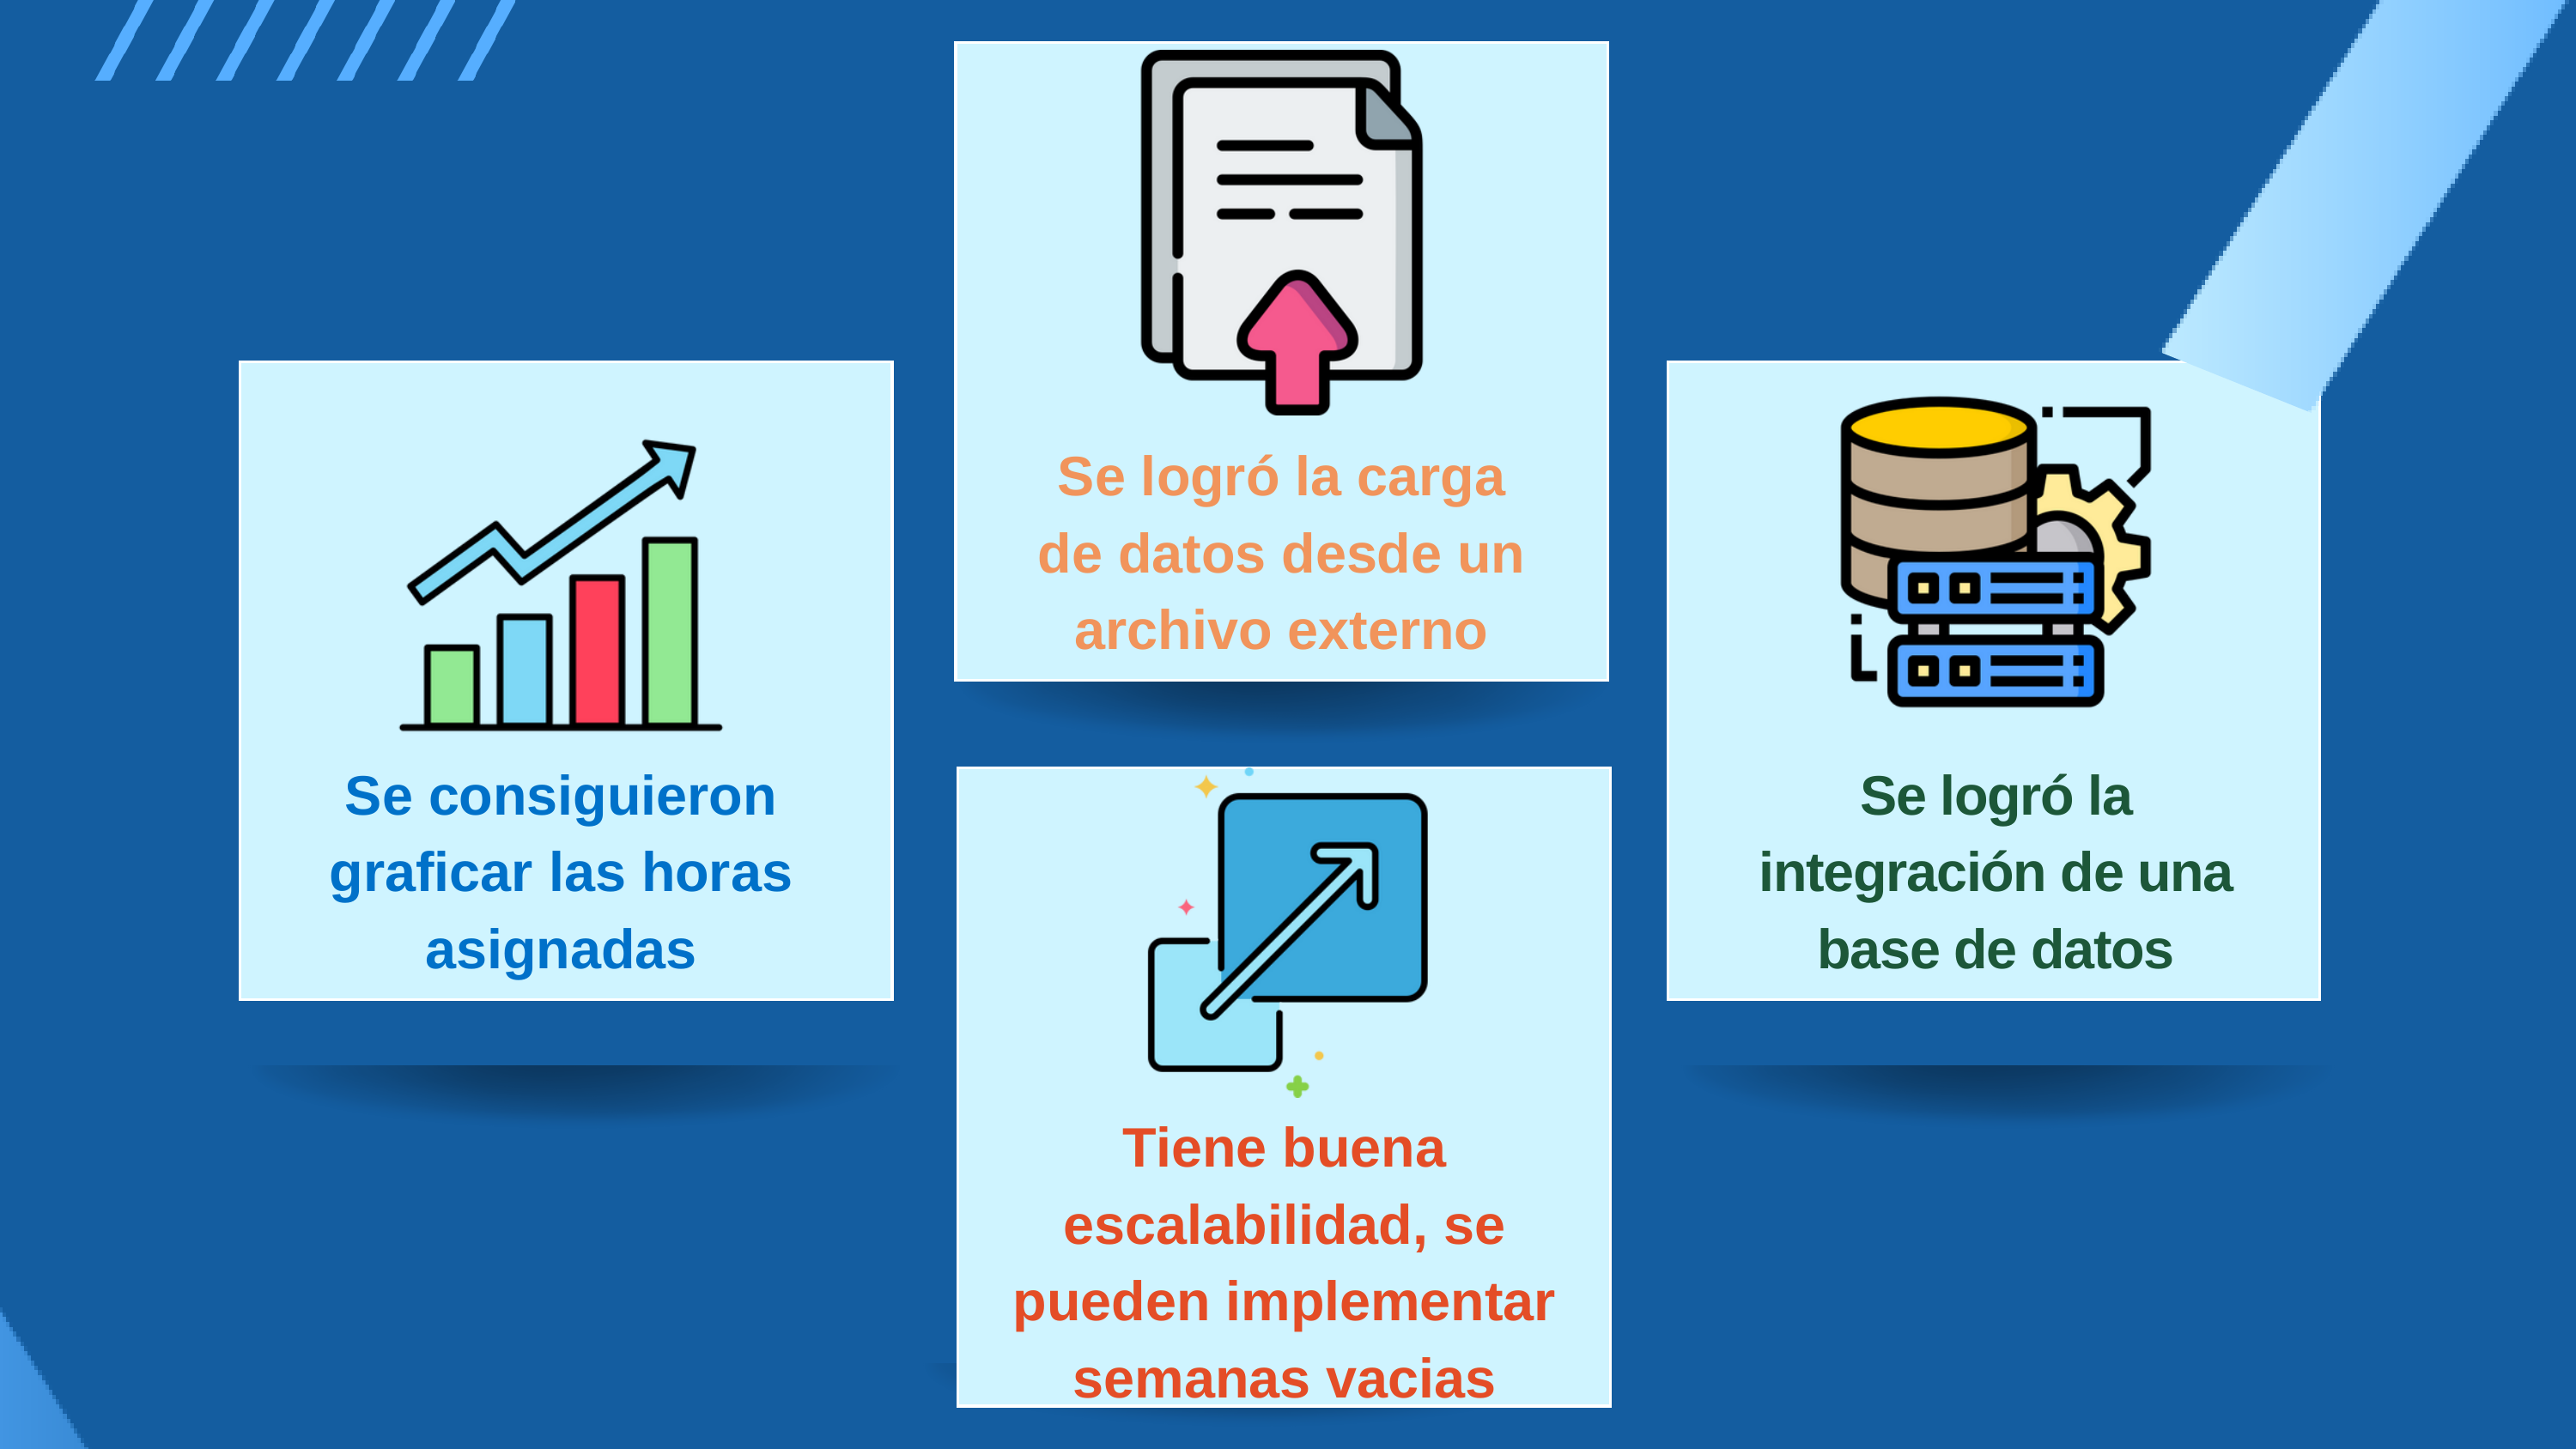

Se logró la carga de datos desde un archivo externo

Se consiguieron graficar las horas asignadas
Se logró la integración de una base de datos

Tiene buena escalabilidad, se pueden implementar semanas vacias